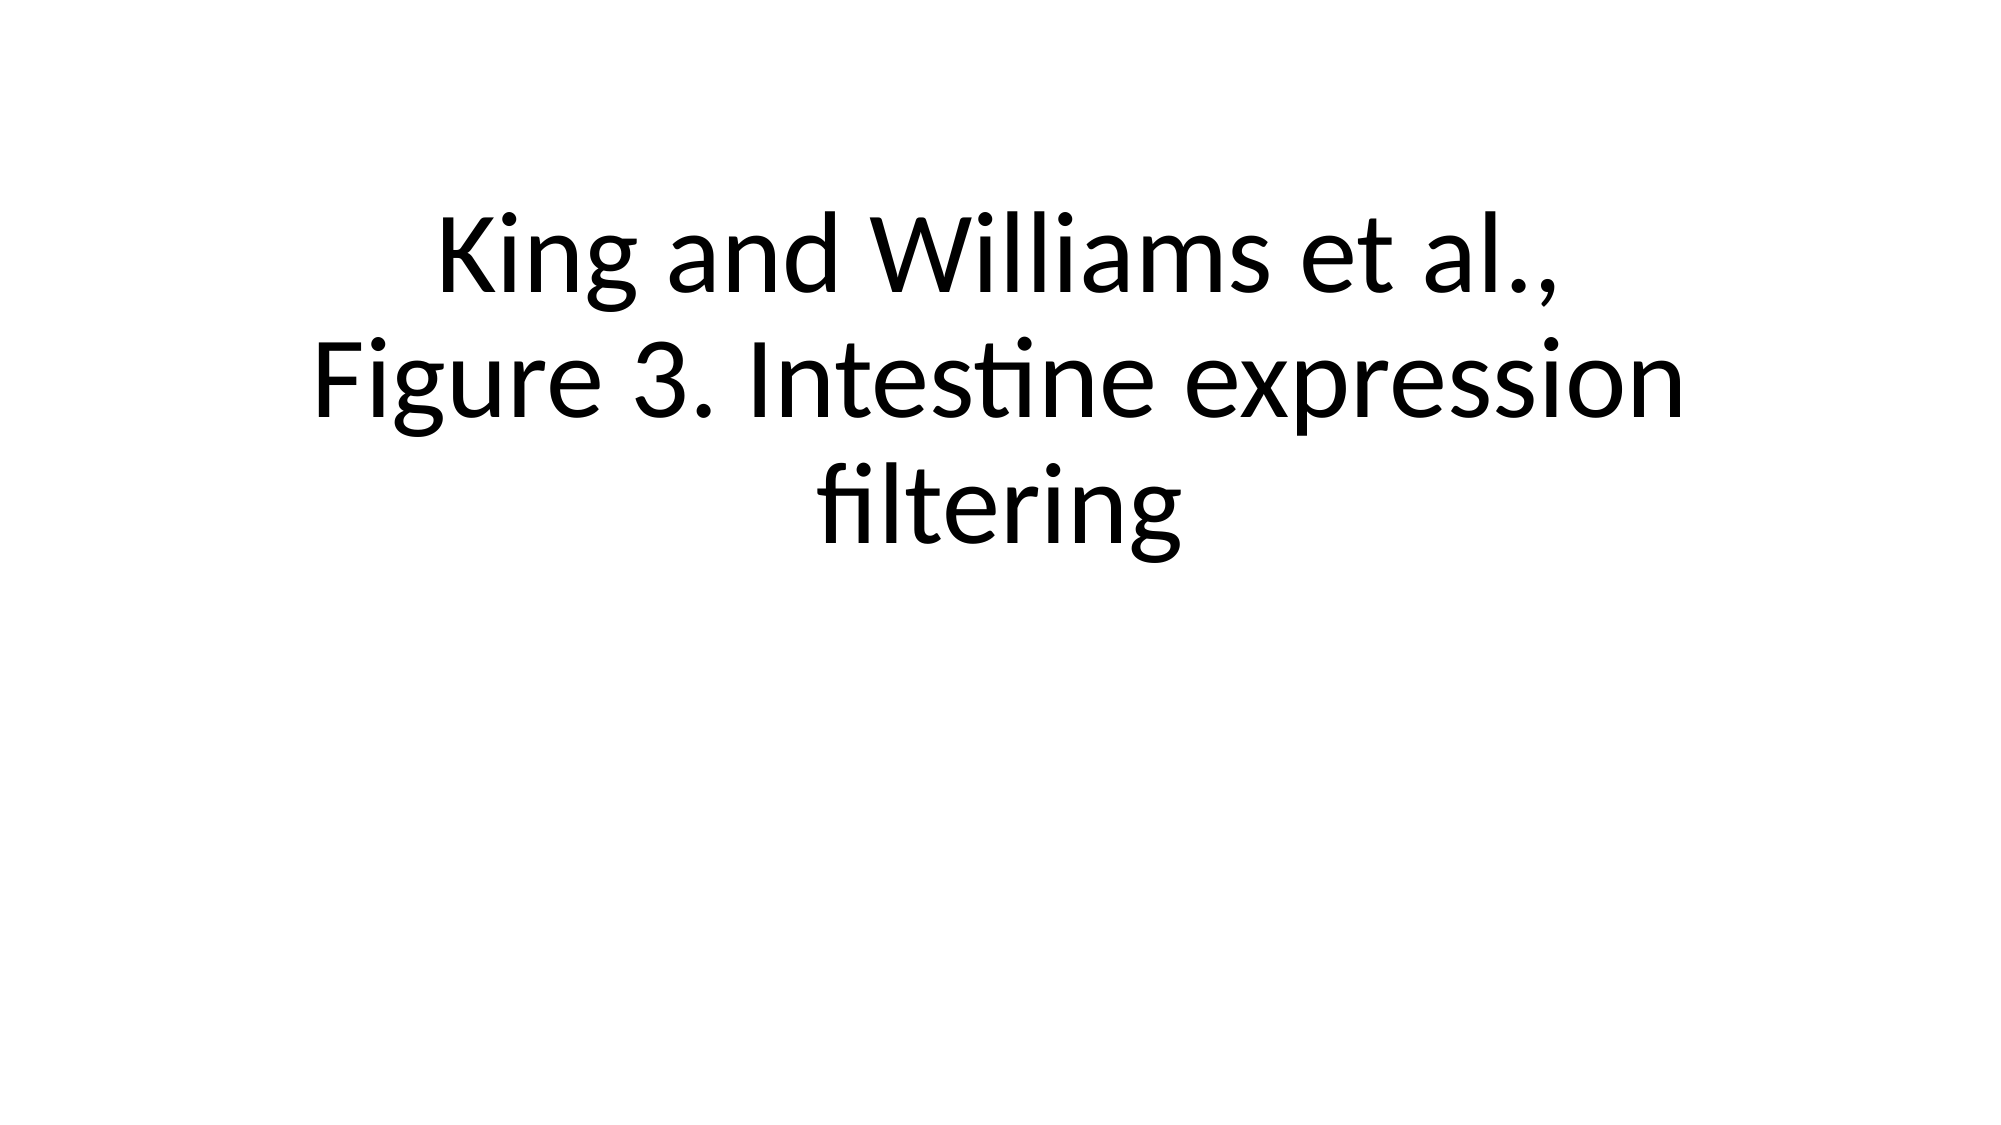

# King and Williams et al., Figure 3. Intestine expression filtering